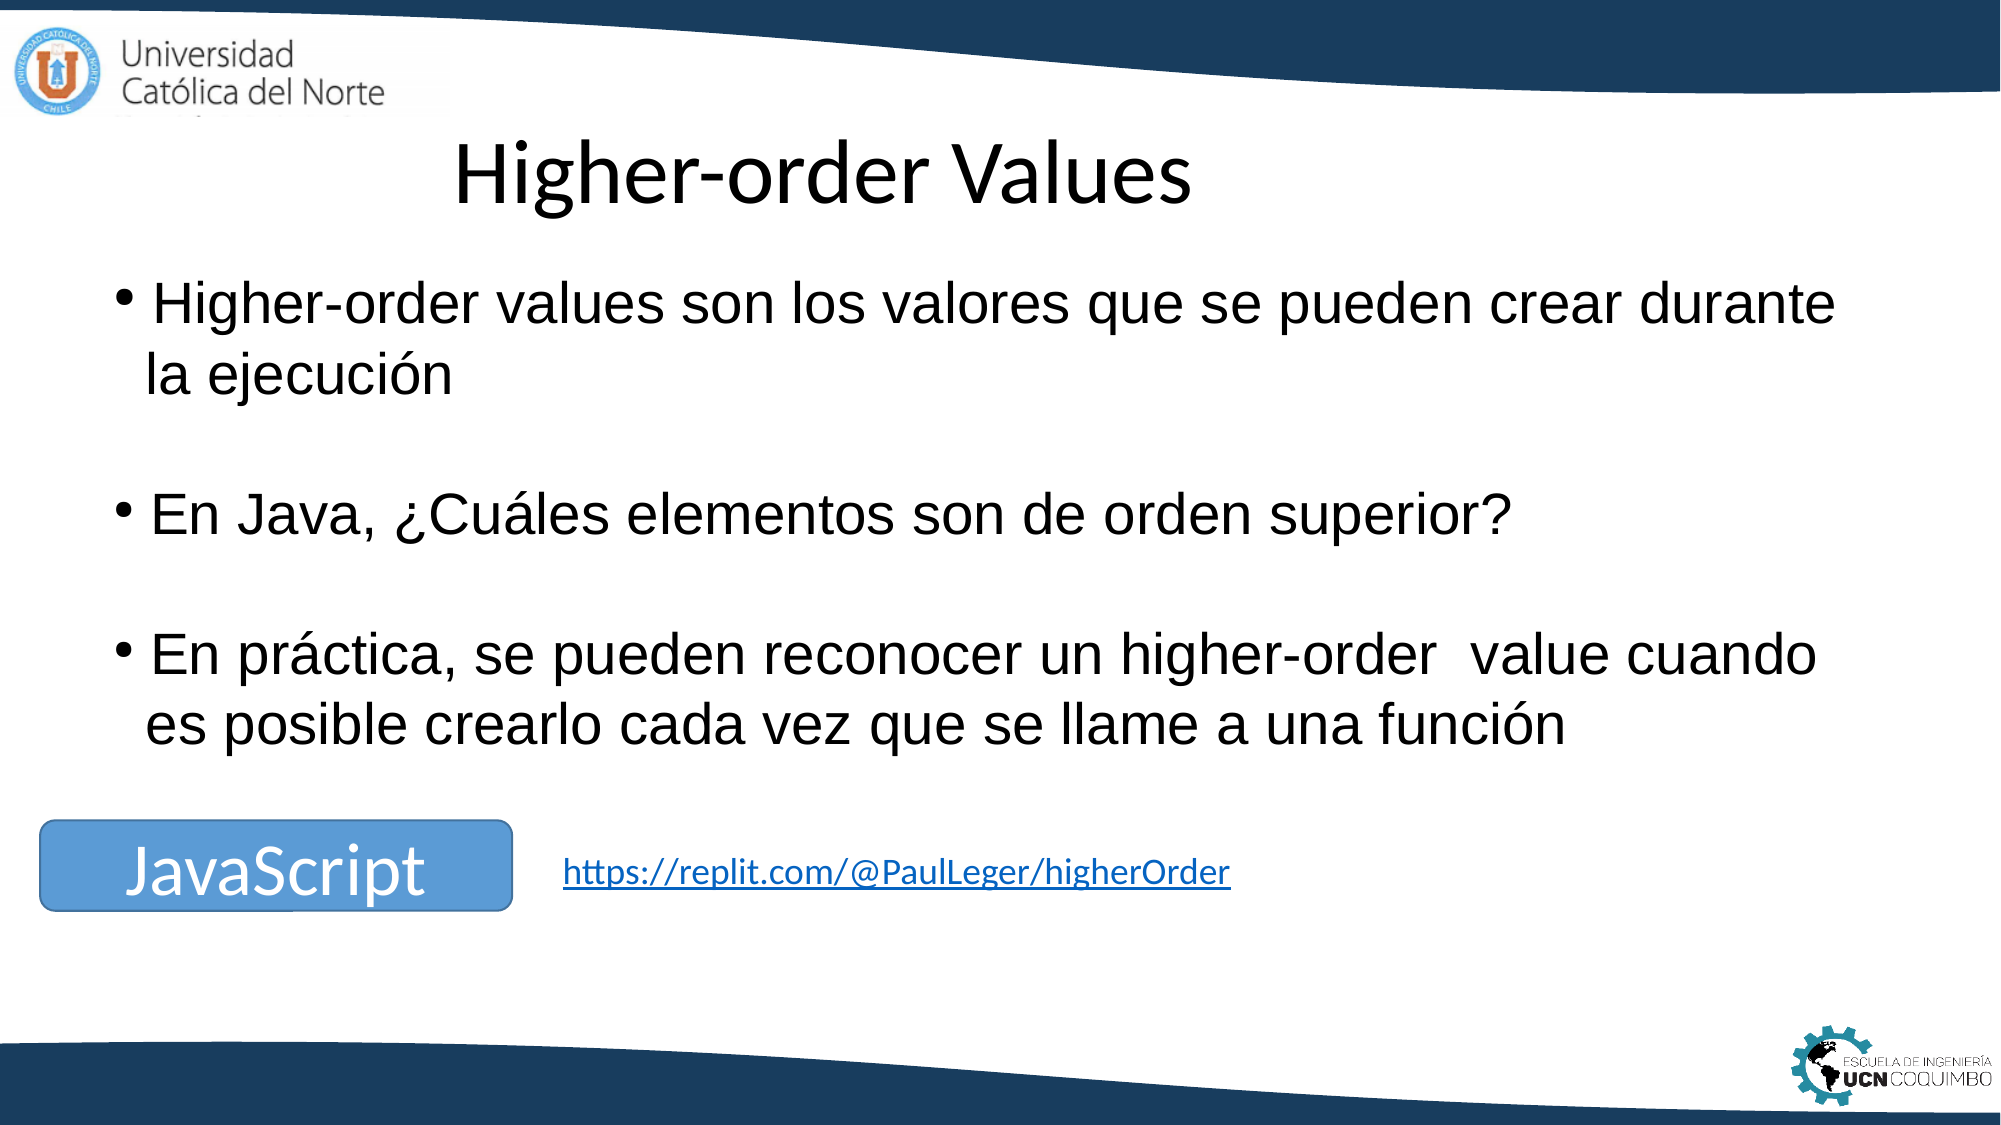

# Higher-order Values
 Higher-order values son los valores que se pueden crear durante
  la ejecución

 En Java, ¿Cuáles elementos son de orden superior?

 En práctica, se pueden reconocer un higher-order  value cuando
  es posible crearlo cada vez que se llame a una función
JavaScript
https://replit.com/@PaulLeger/higherOrder